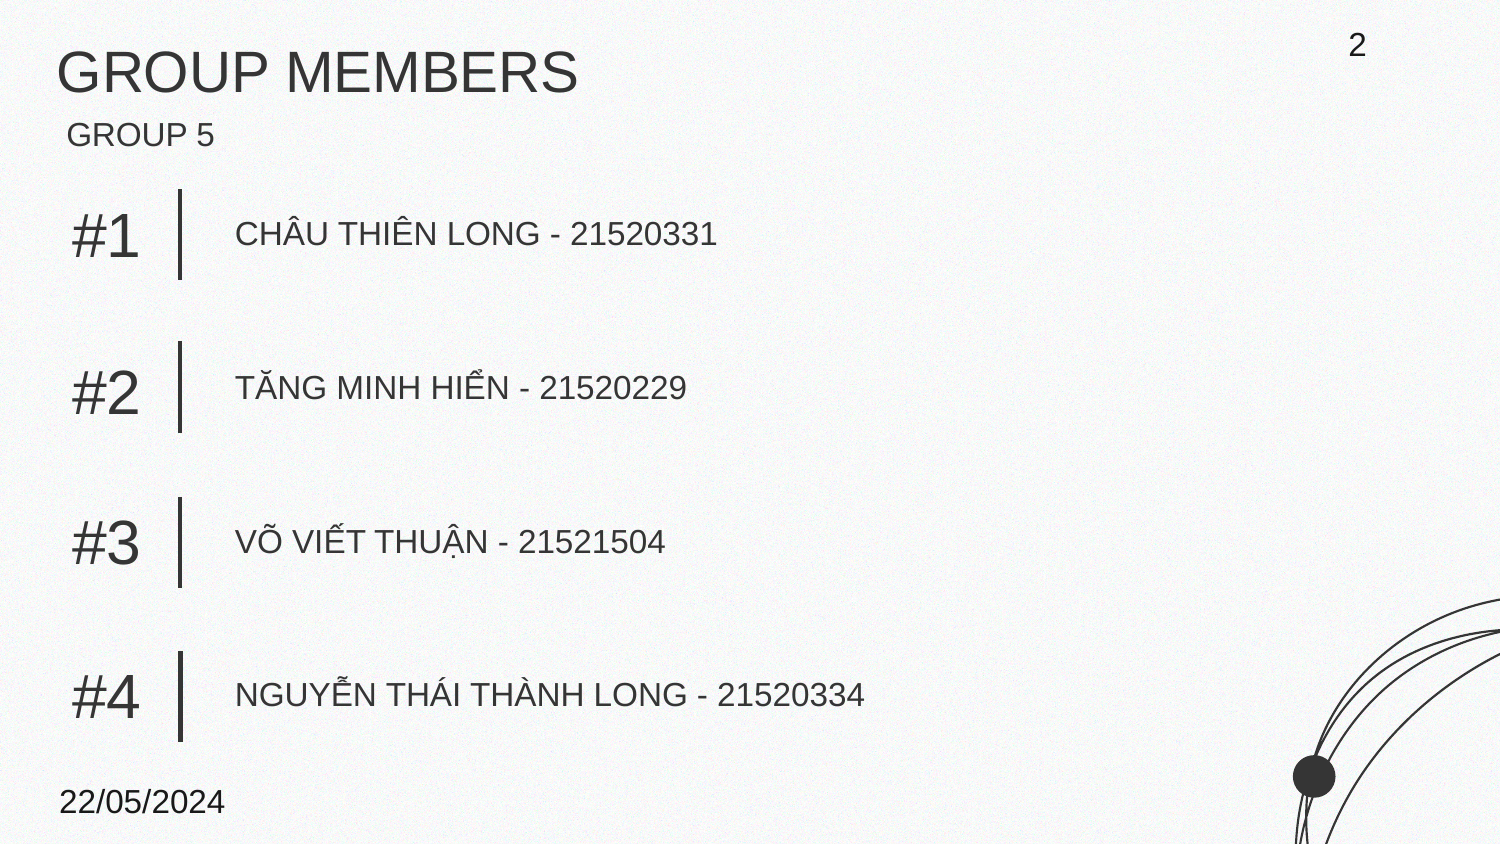

2
GROUP MEMBERS
GROUP 5

# CHÂU THIÊN LONG - 21520331
#1
TĂNG MINH HIỂN - 21520229
#2
VÕ VIẾT THUẬN - 21521504
#3
NGUYỄN THÁI THÀNH LONG - 21520334
#4
22/05/2024